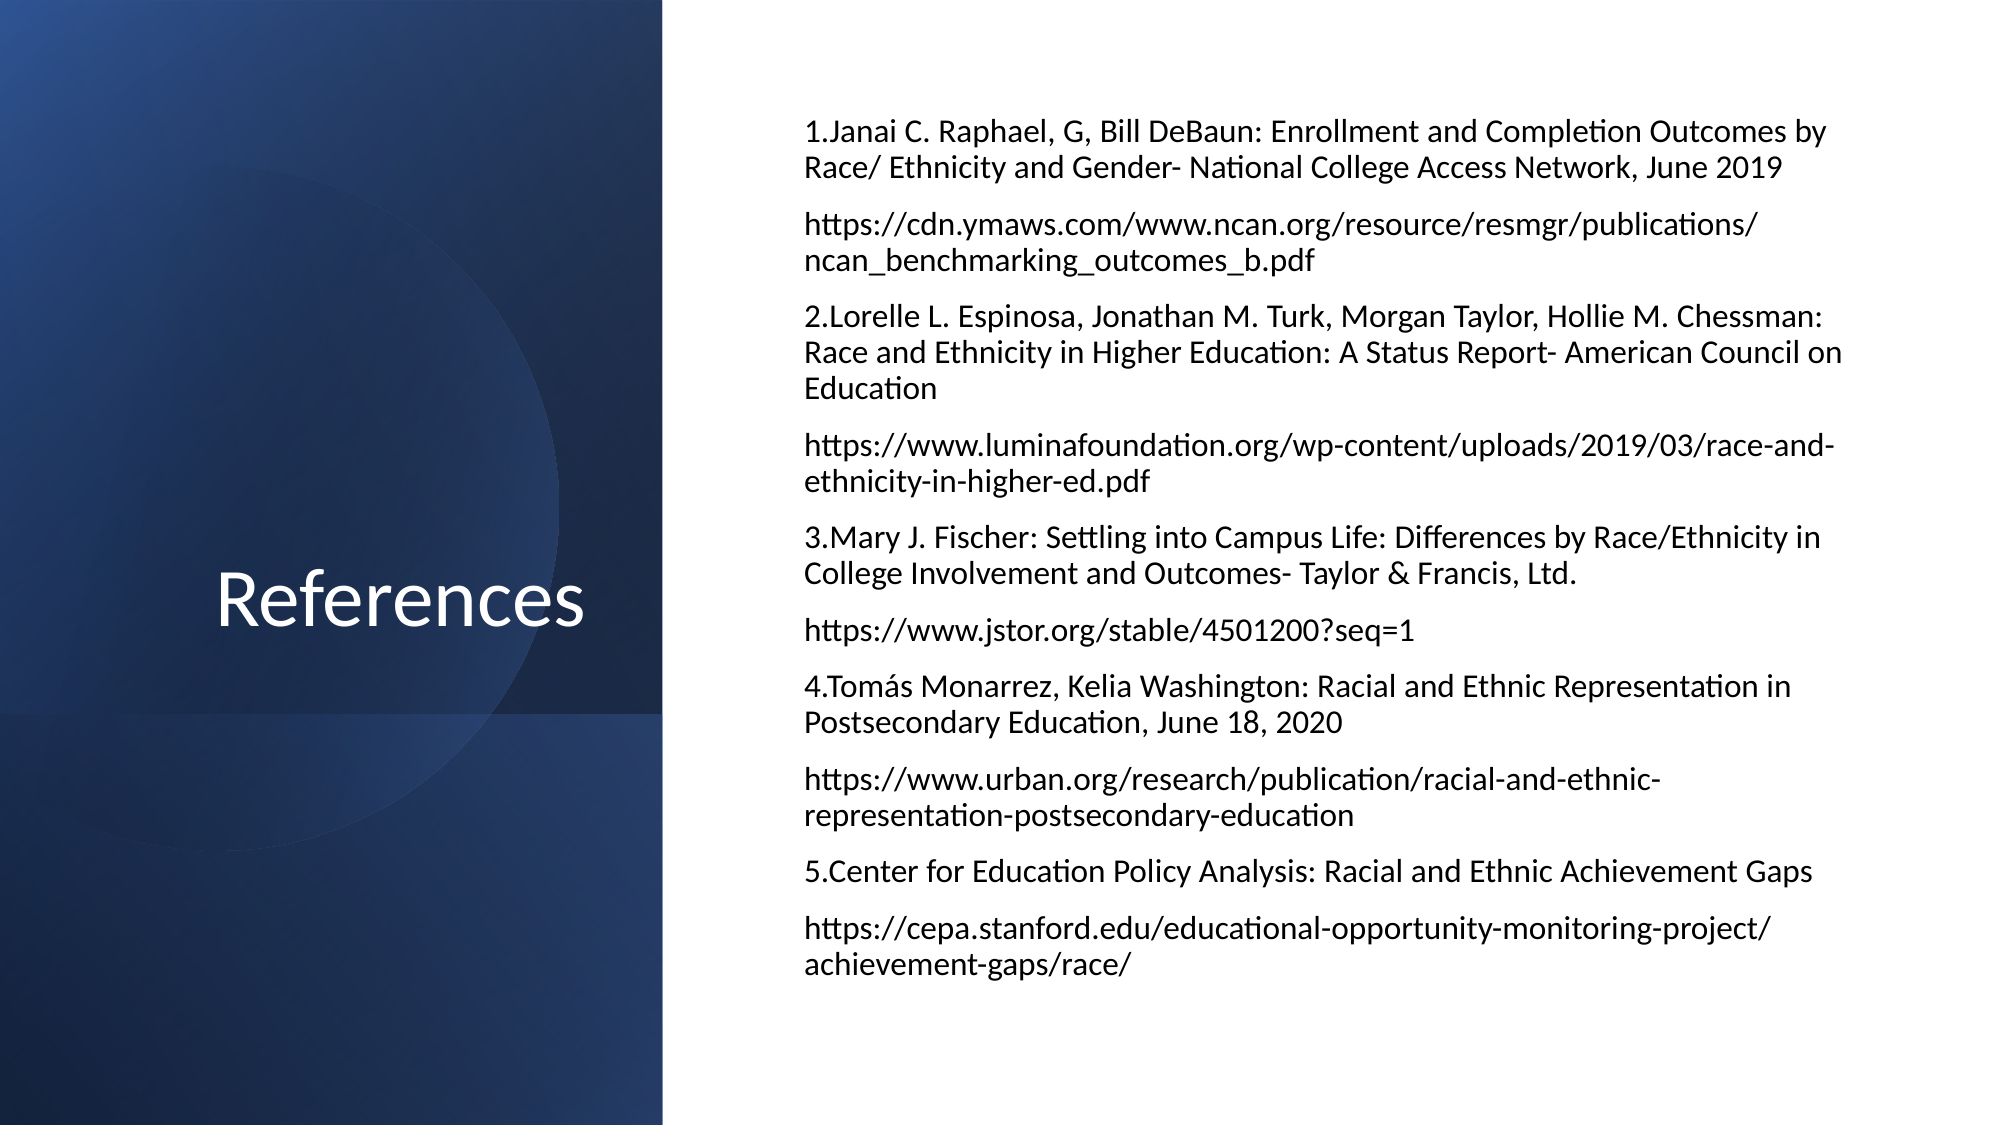

# References
1.Janai C. Raphael, G, Bill DeBaun: Enrollment and Completion Outcomes by Race/ Ethnicity and Gender- National College Access Network, June 2019
https://cdn.ymaws.com/www.ncan.org/resource/resmgr/publications/ncan_benchmarking_outcomes_b.pdf
2.Lorelle L. Espinosa, Jonathan M. Turk, Morgan Taylor, Hollie M. Chessman: Race and Ethnicity in Higher Education: A Status Report- American Council on Education
https://www.luminafoundation.org/wp-content/uploads/2019/03/race-and-ethnicity-in-higher-ed.pdf
3.Mary J. Fischer: Settling into Campus Life: Differences by Race/Ethnicity in College Involvement and Outcomes- Taylor & Francis, Ltd.
https://www.jstor.org/stable/4501200?seq=1
4.Tomás Monarrez, Kelia Washington: Racial and Ethnic Representation in Postsecondary Education, June 18, 2020
https://www.urban.org/research/publication/racial-and-ethnic-representation-postsecondary-education
5.Center for Education Policy Analysis: Racial and Ethnic Achievement Gaps
https://cepa.stanford.edu/educational-opportunity-monitoring-project/achievement-gaps/race/